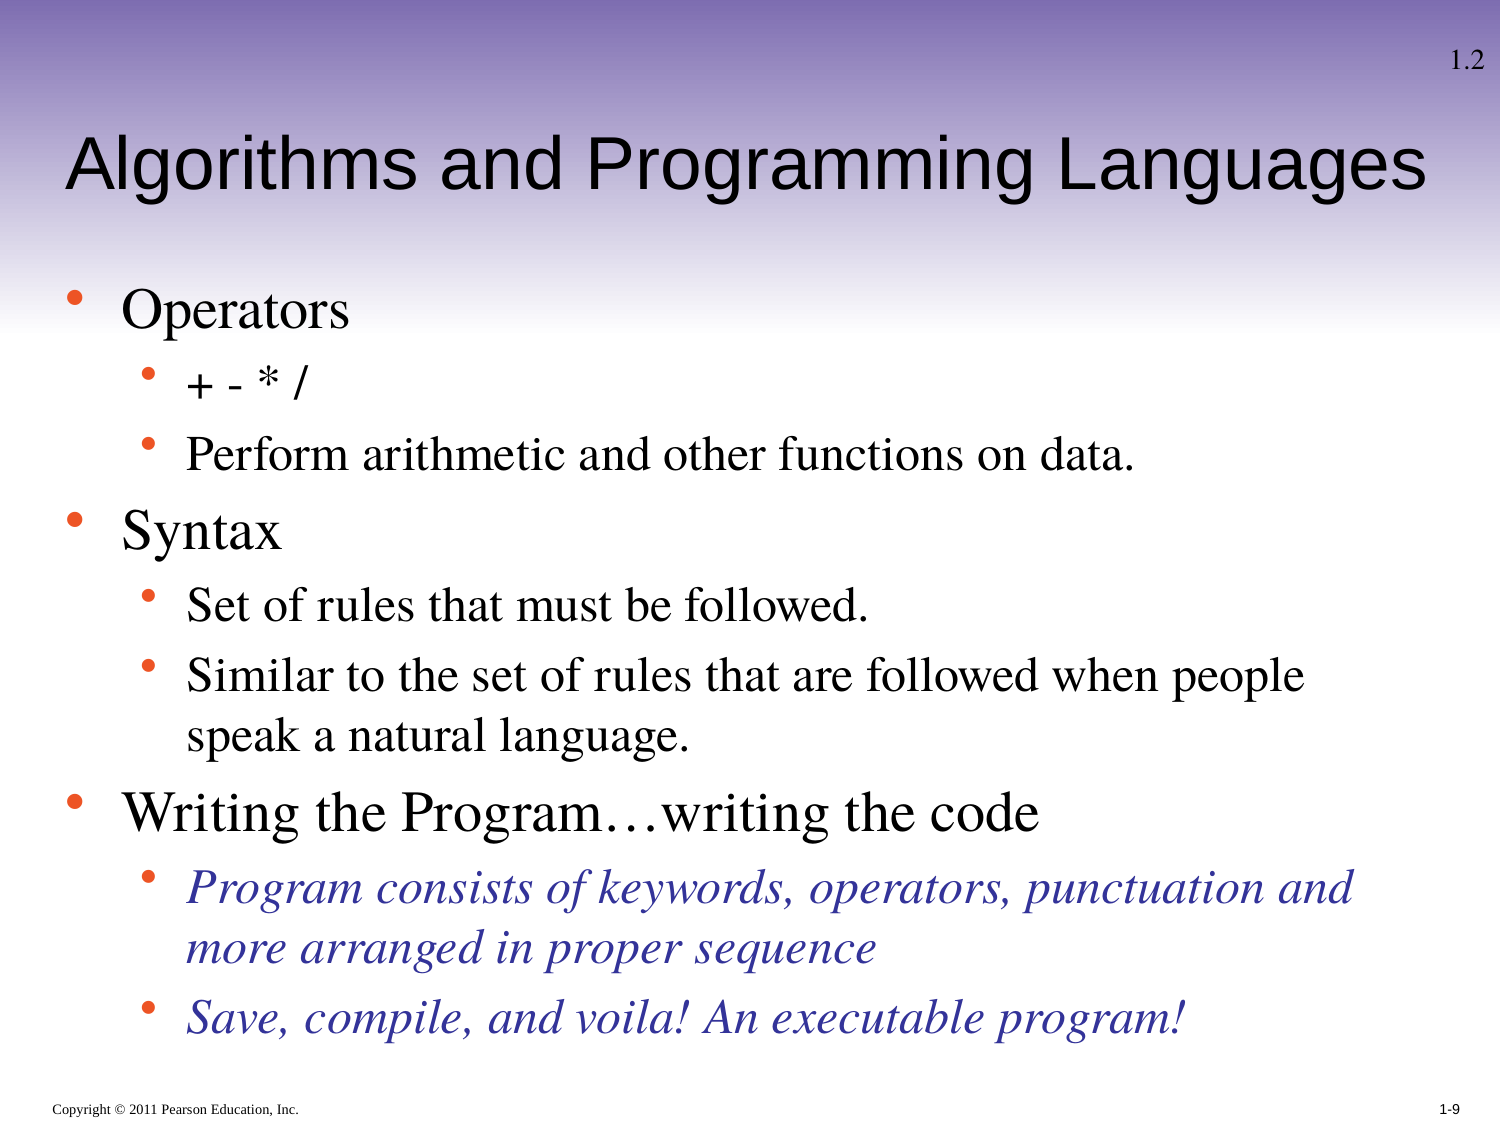

1.2
# Algorithms and Programming Languages
Operators
+ - * /
Perform arithmetic and other functions on data.
Syntax
Set of rules that must be followed.
Similar to the set of rules that are followed when people speak a natural language.
Writing the Program…writing the code
Program consists of keywords, operators, punctuation and more arranged in proper sequence
Save, compile, and voila! An executable program!
1-9